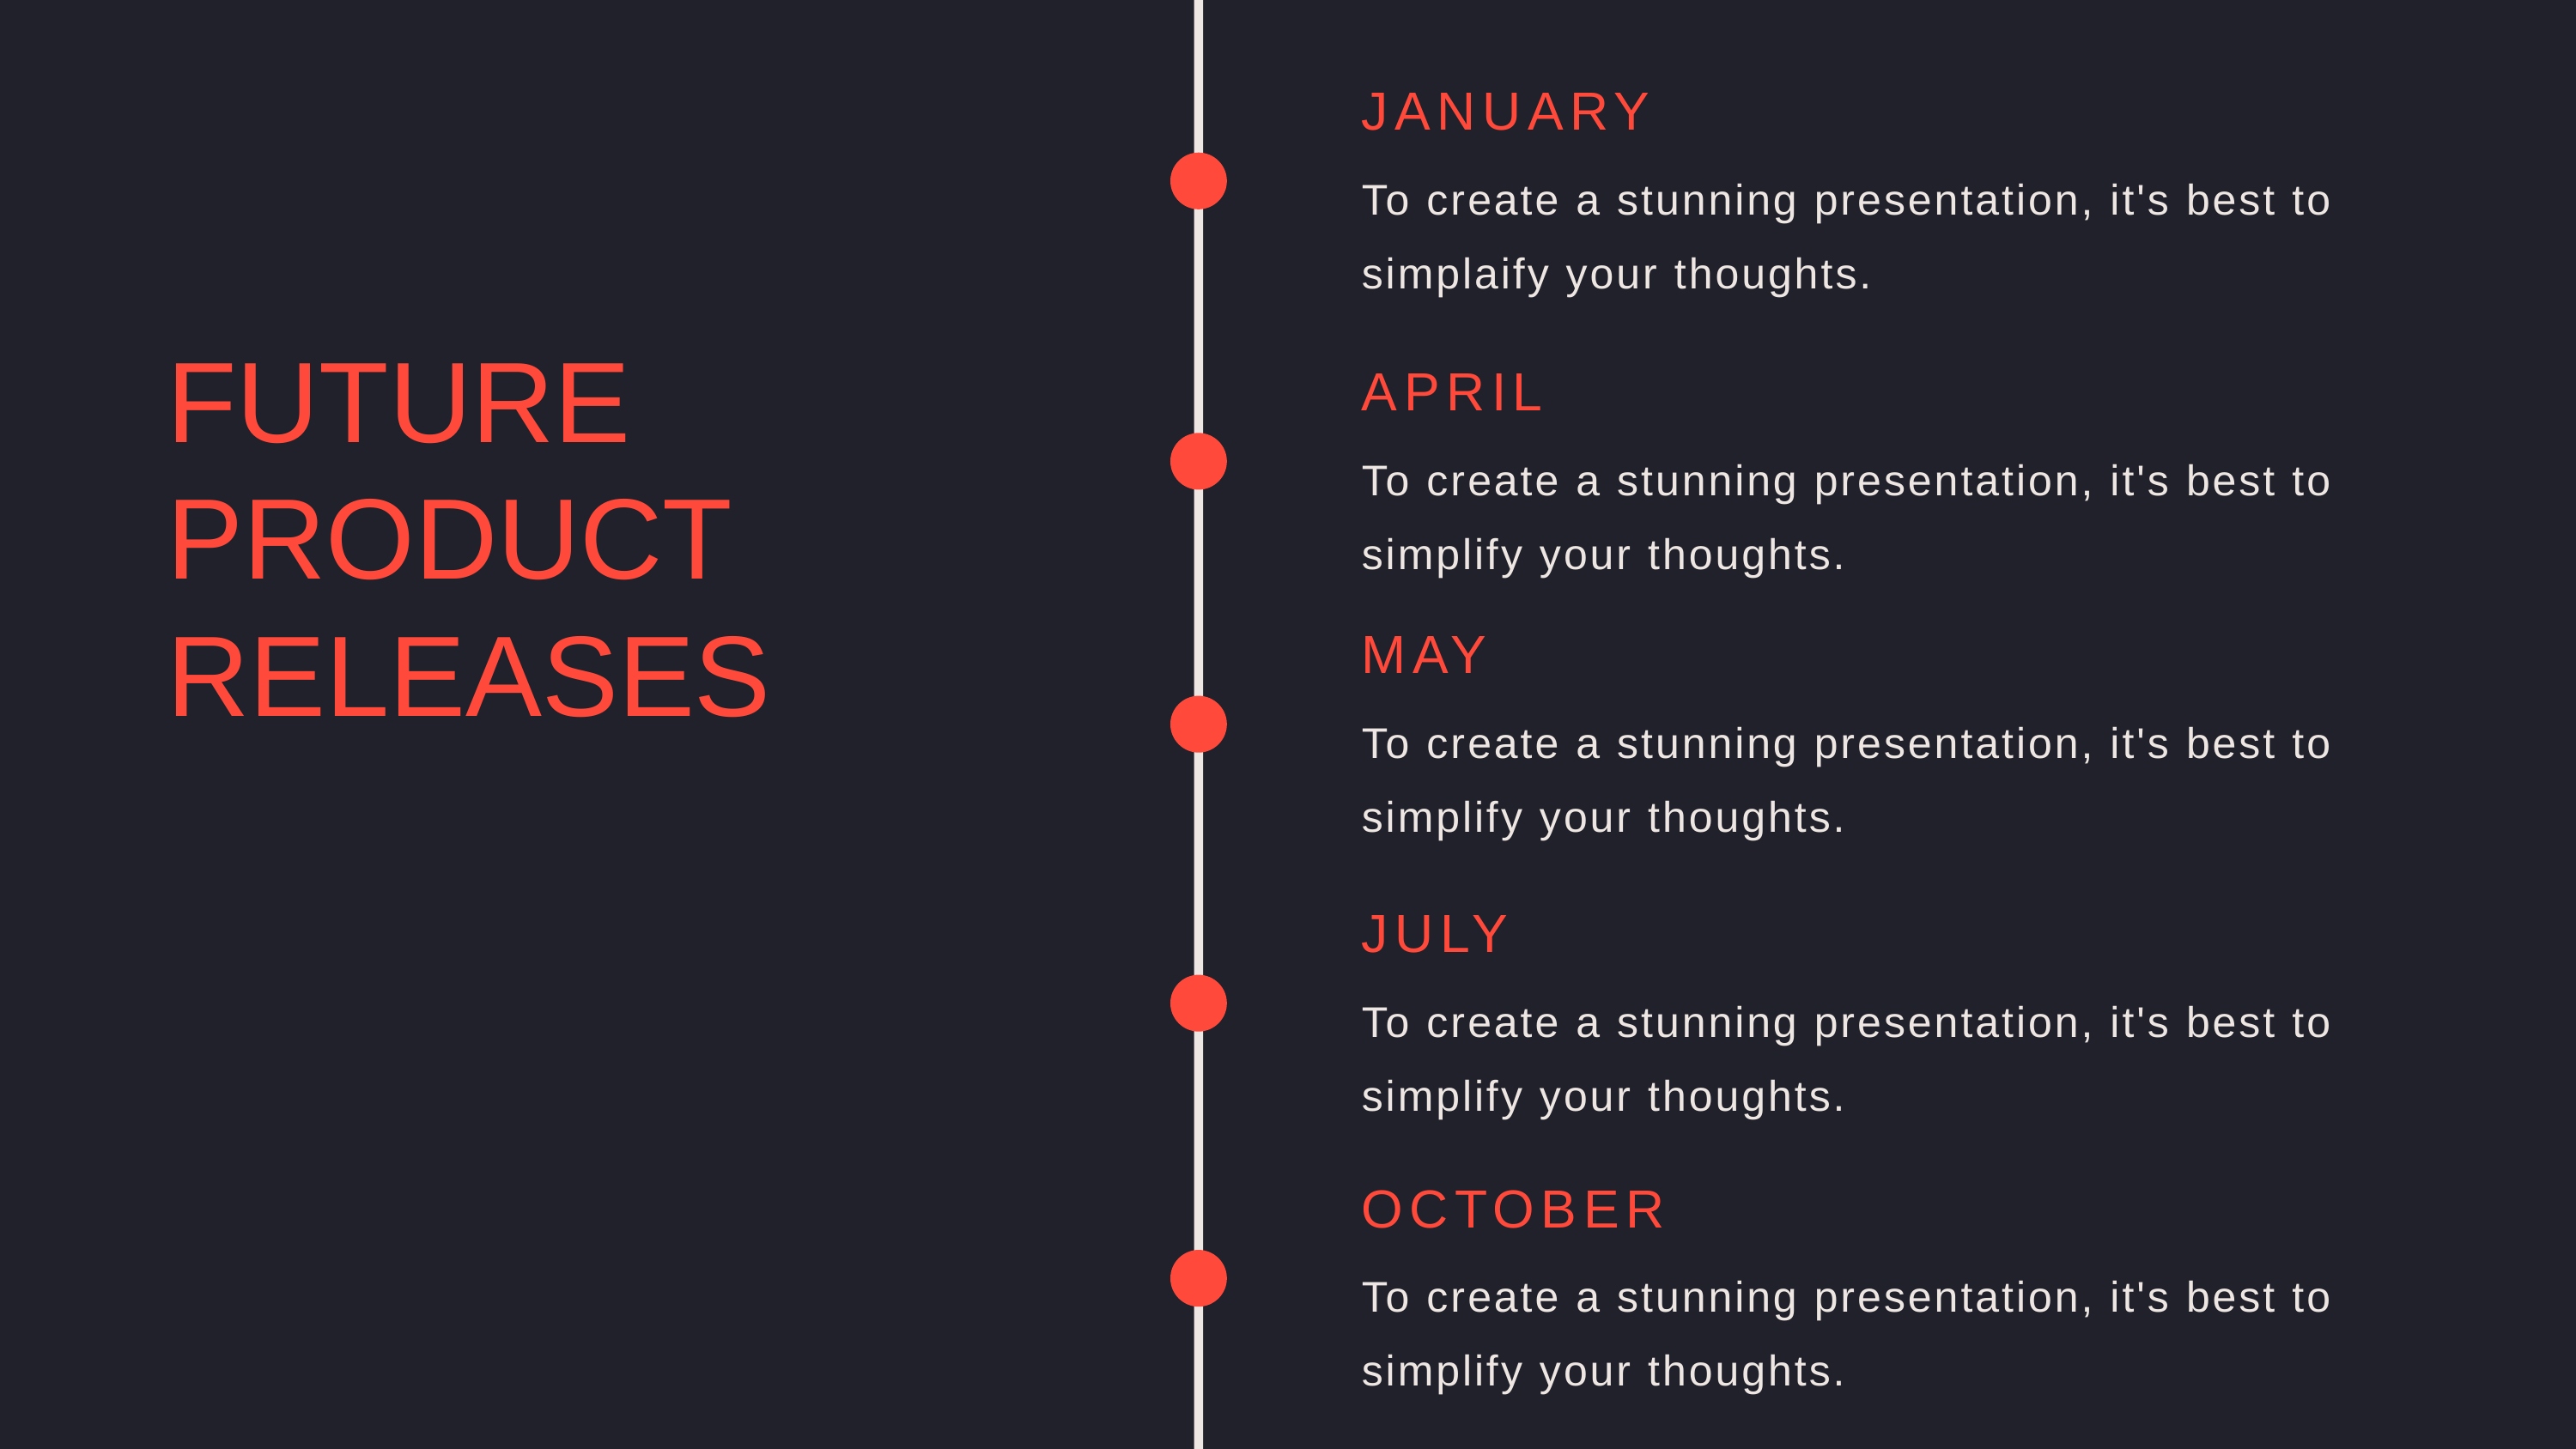

JANUARY
To create a stunning presentation, it's best to simplaify your thoughts.

FUTURE PRODUCT RELEASES
ESTIMATED ANNOUNCE DATES
APRIL
To create a stunning presentation, it's best to simplify your thoughts.

MAY
To create a stunning presentation, it's best to simplify your thoughts.

JULY
To create a stunning presentation, it's best to simplify your thoughts.

OCTOBER
To create a stunning presentation, it's best to simplify your thoughts.

AAI | Pro X